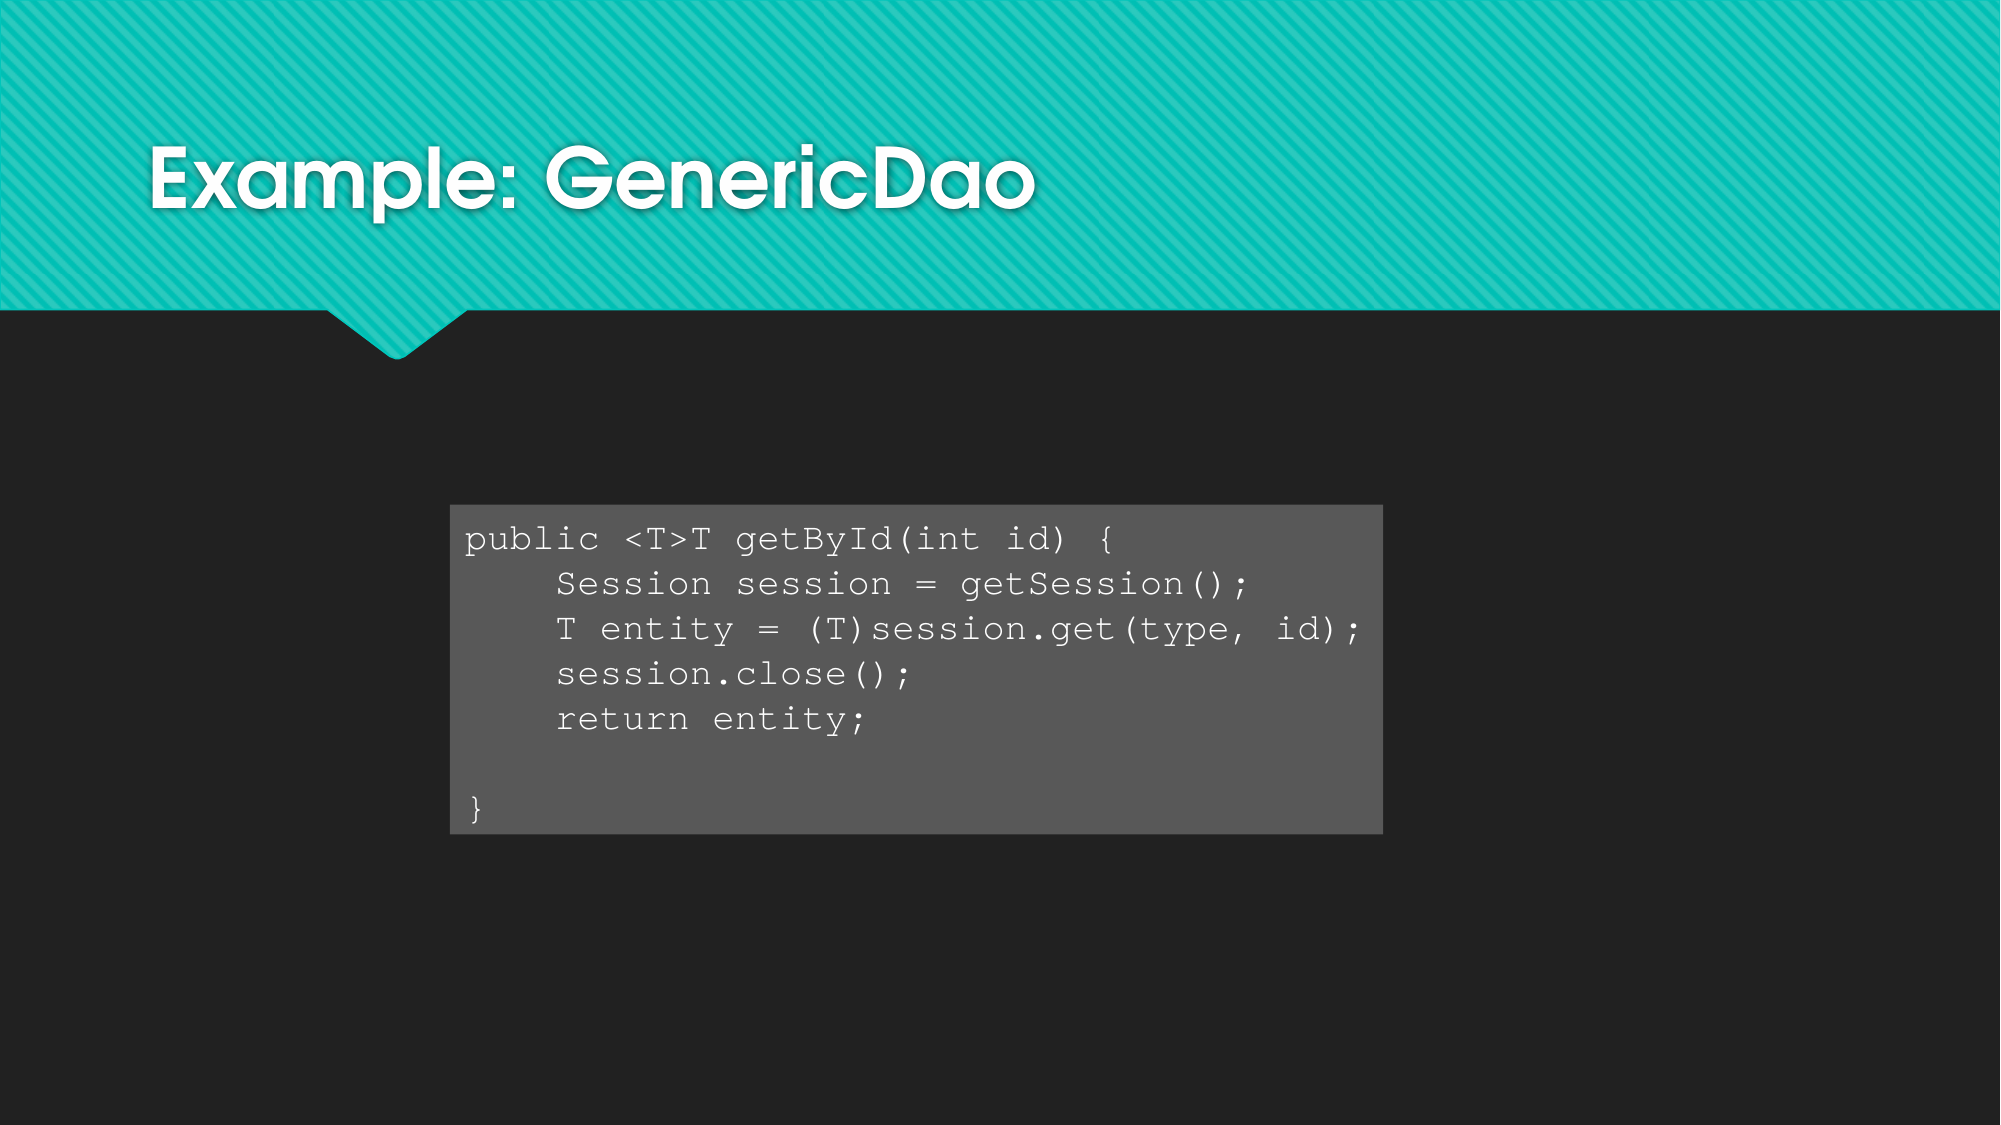

# Example: GenericDao
public <T>T getById(int id) {
    Session session = getSession();
    T entity = (T)session.get(type, id);
    session.close();
    return entity;
}